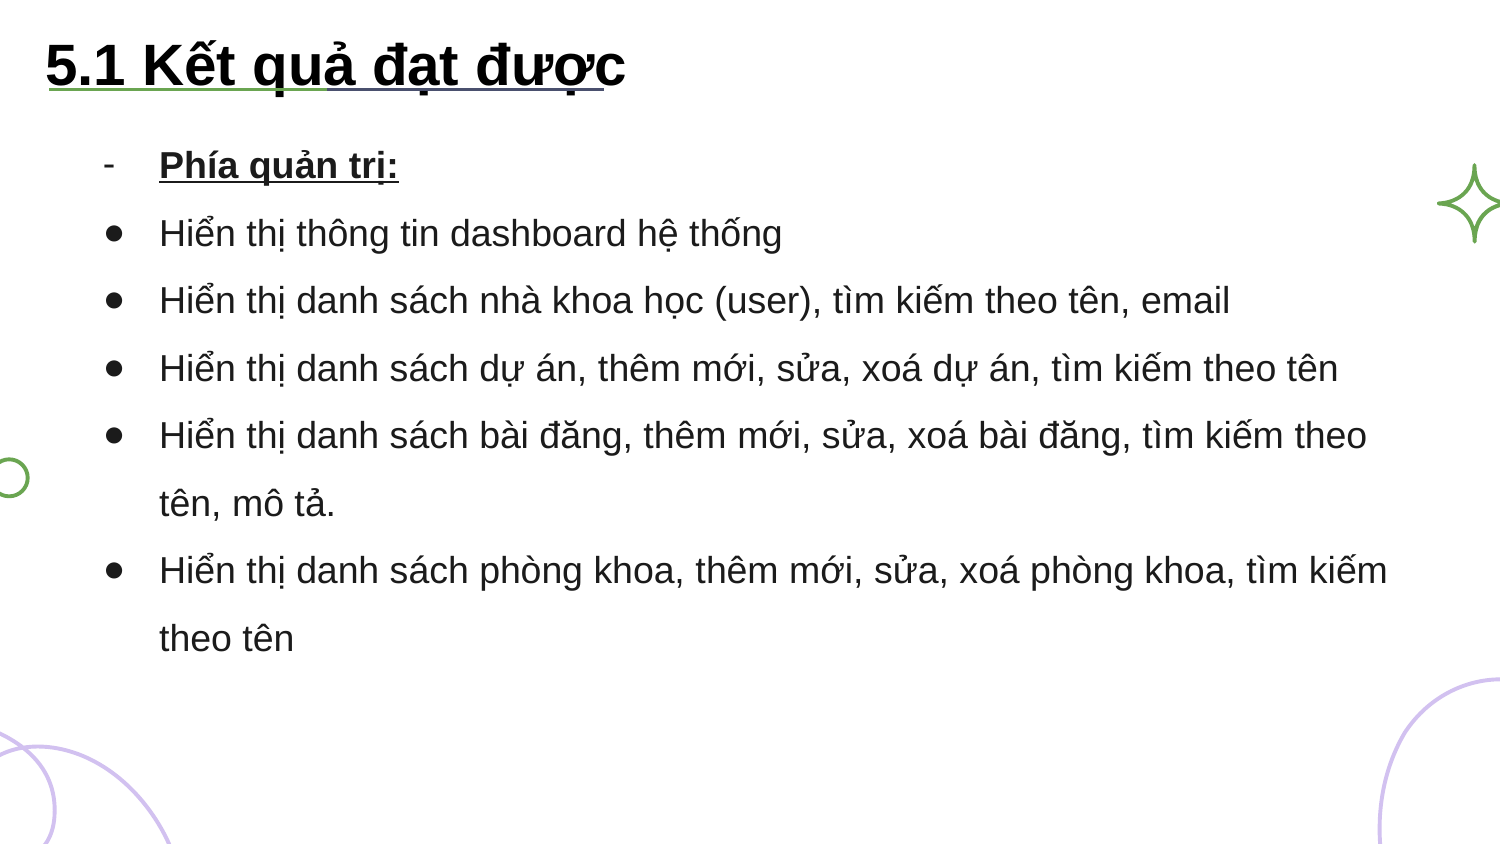

5.1 Kết quả đạt được

Phía quản trị:
Hiển thị thông tin dashboard hệ thống
Hiển thị danh sách nhà khoa học (user), tìm kiếm theo tên, email
Hiển thị danh sách dự án, thêm mới, sửa, xoá dự án, tìm kiếm theo tên
Hiển thị danh sách bài đăng, thêm mới, sửa, xoá bài đăng, tìm kiếm theo tên, mô tả.
Hiển thị danh sách phòng khoa, thêm mới, sửa, xoá phòng khoa, tìm kiếm theo tên